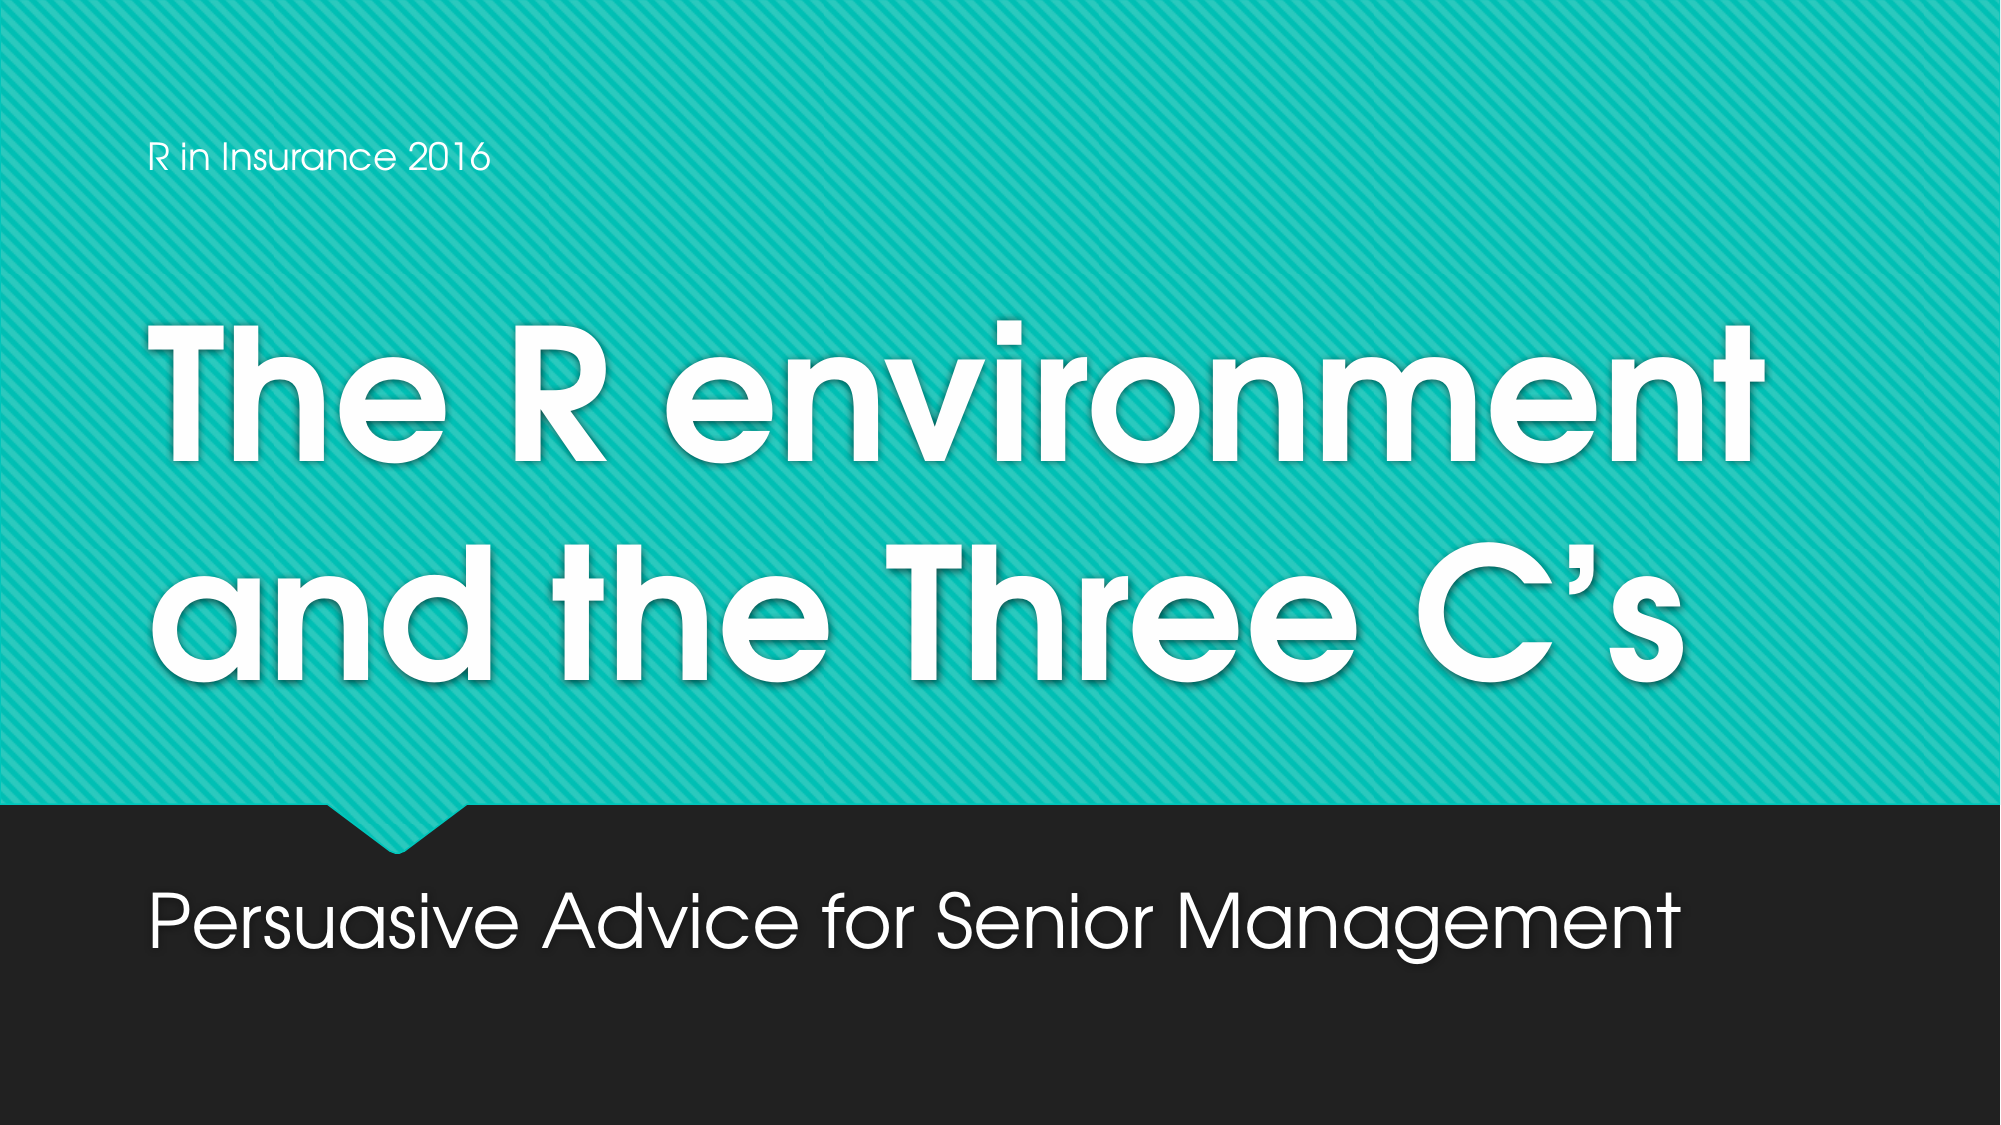

# The R environment and the Three C’s
R in Insurance 2016
Persuasive Advice for Senior Management